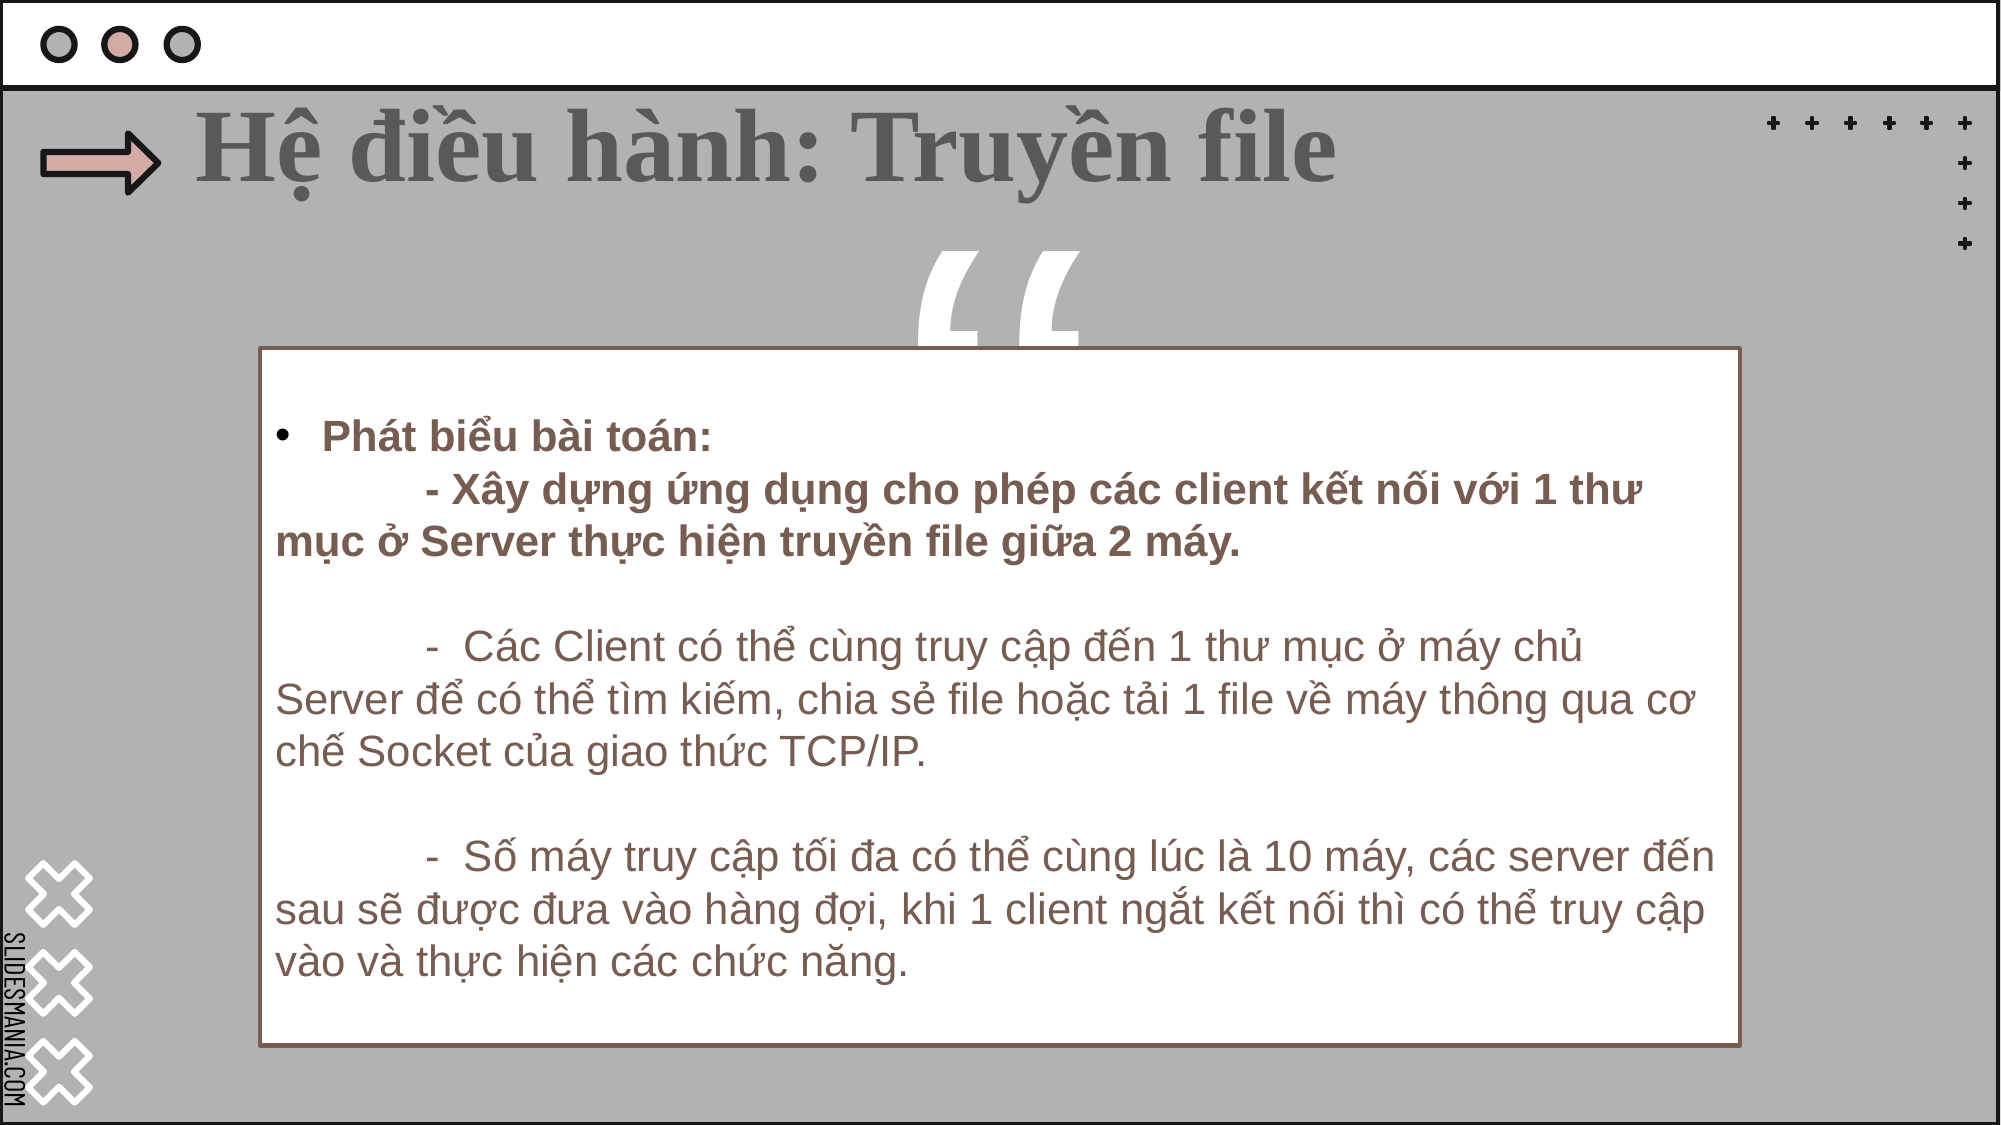

# Hệ điều hành: Truyền file

Phát biểu bài toán:
	- Xây dựng ứng dụng cho phép các client kết nối với 1 thư mục ở Server thực hiện truyền file giữa 2 máy.

 	-  Các Client có thể cùng truy cập đến 1 thư mục ở máy chủ Server để có thể tìm kiếm, chia sẻ file hoặc tải 1 file về máy thông qua cơ chế Socket của giao thức TCP/IP.

	-  Số máy truy cập tối đa có thể cùng lúc là 10 máy, các server đến sau sẽ được đưa vào hàng đợi, khi 1 client ngắt kết nối thì có thể truy cập vào và thực hiện các chức năng.